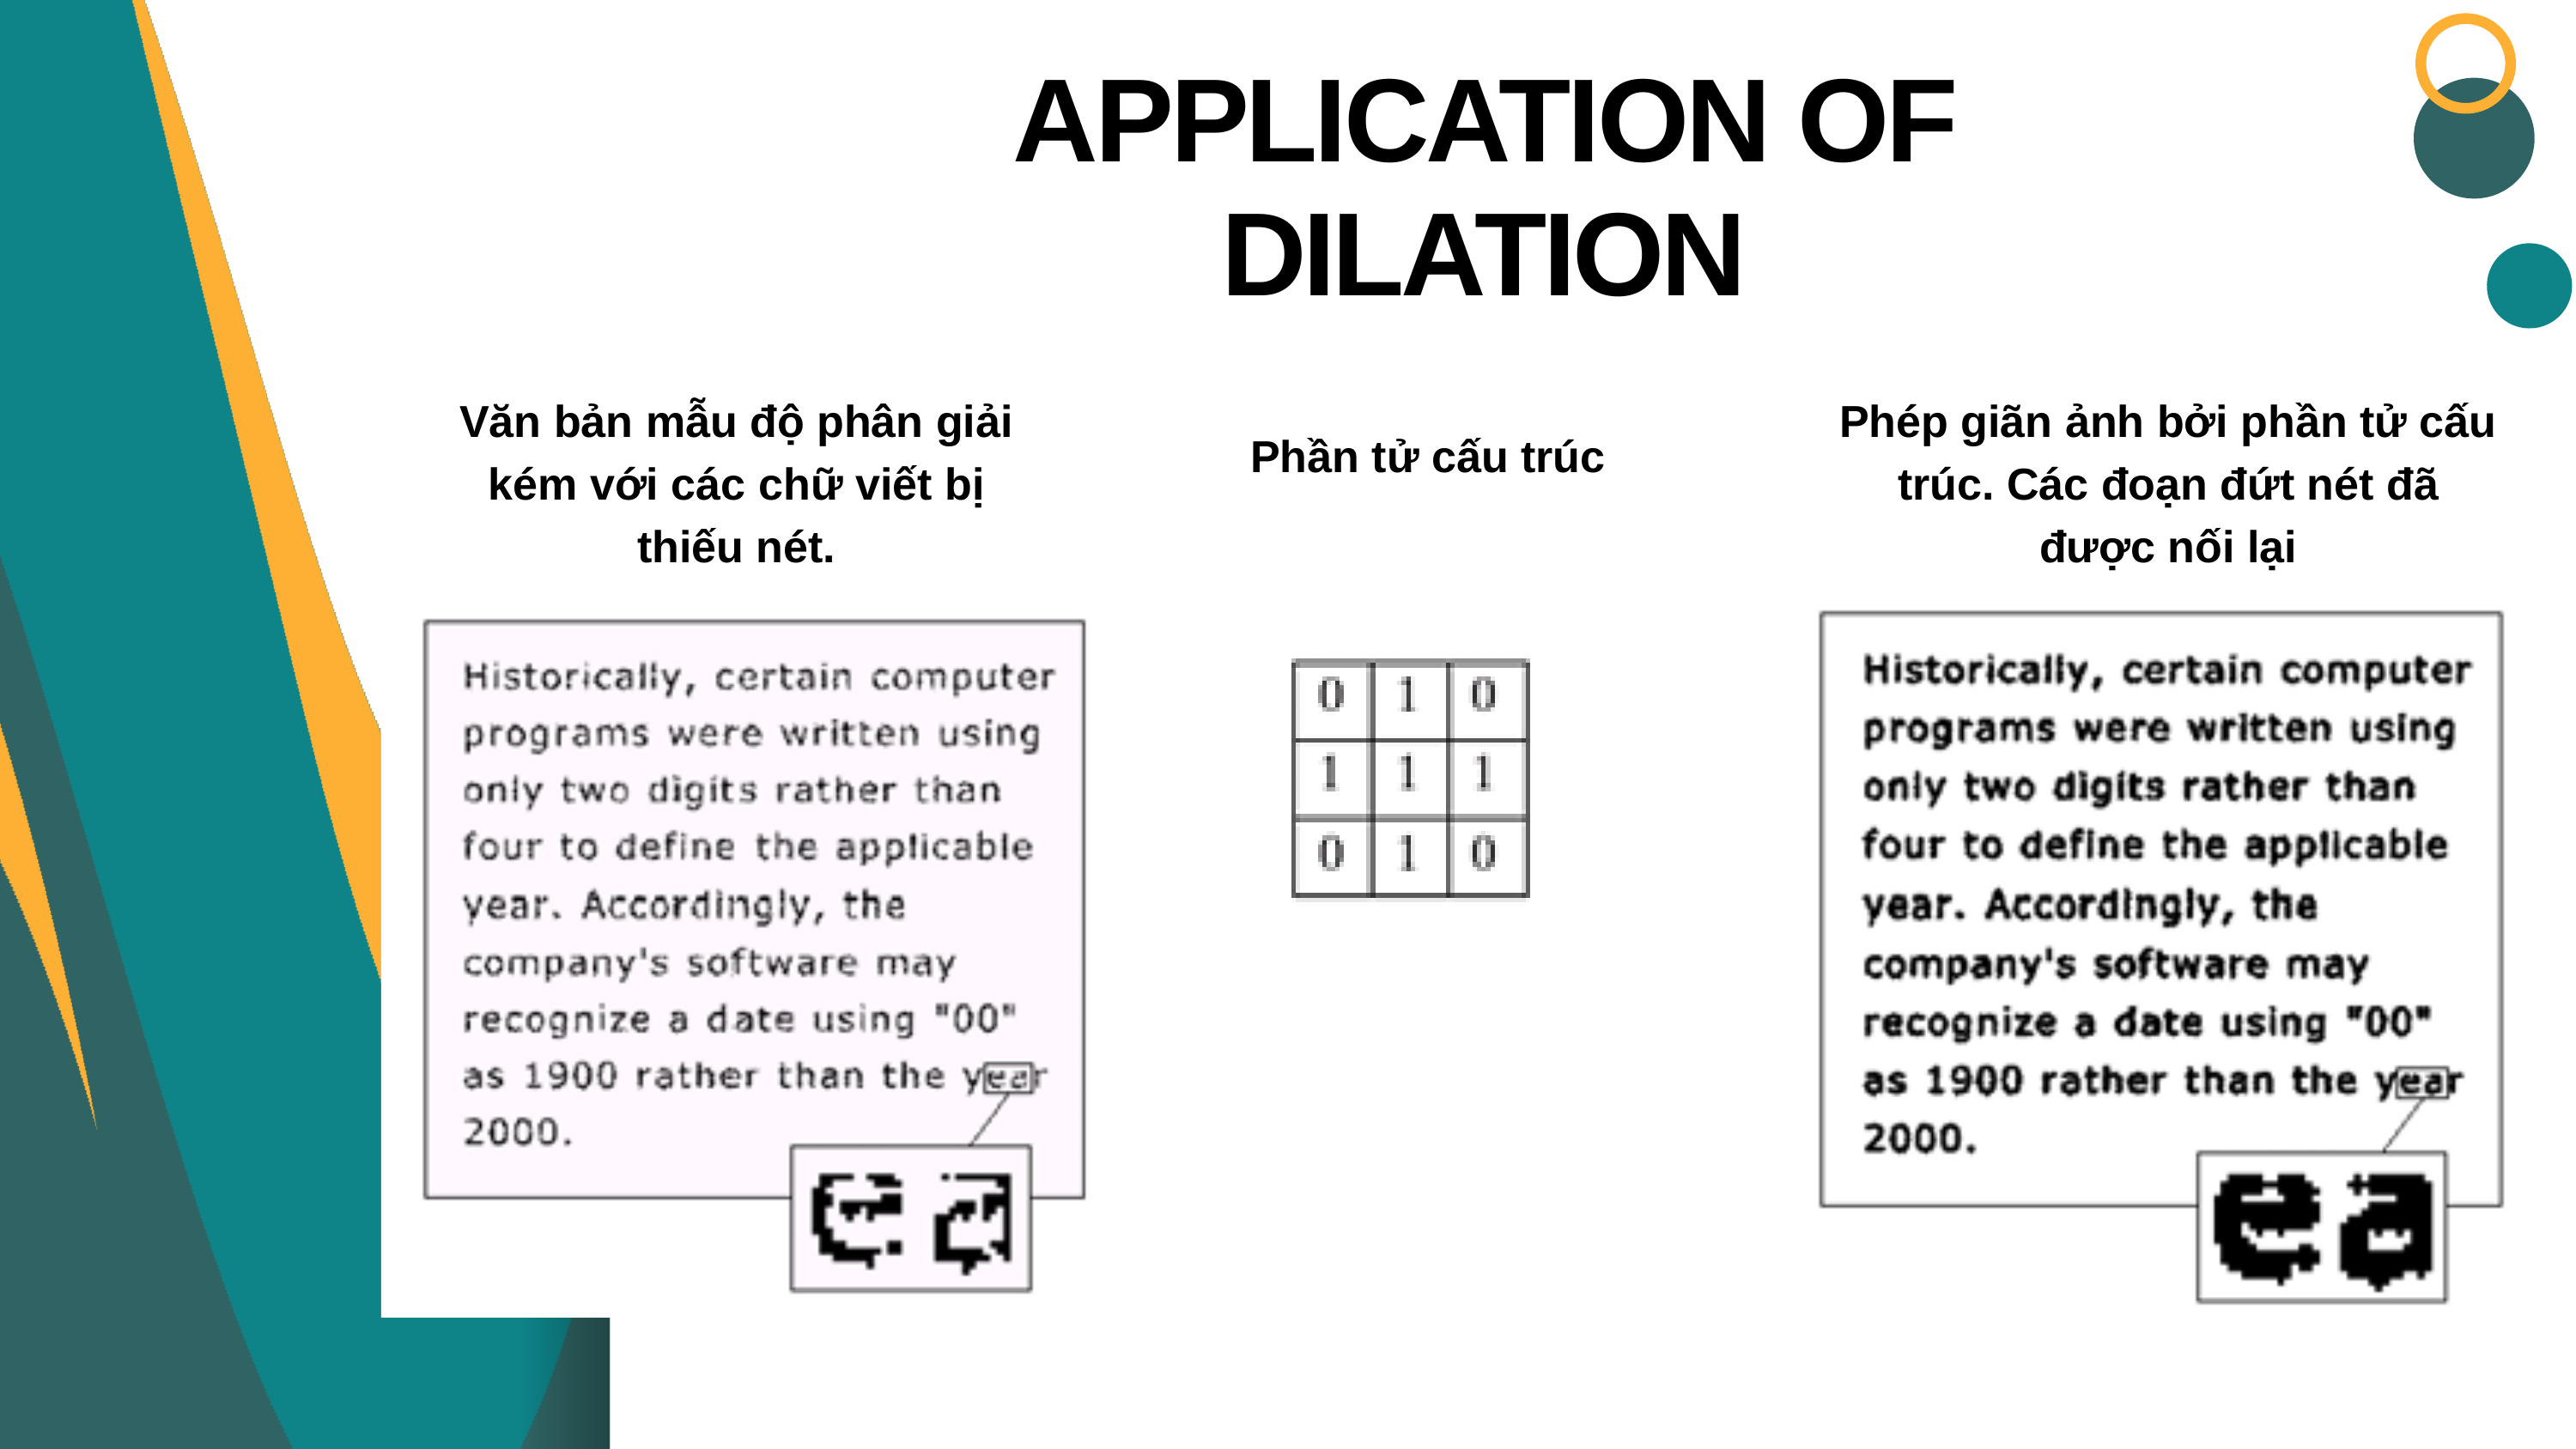

APPLICATION OF DILATION

Văn bản mẫu độ phân giải kém với các chữ viết bị thiếu nét.
Phép giãn ảnh bởi phần tử cấu trúc. Các đoạn đứt nét đã được nối lại
Phần tử cấu trúc